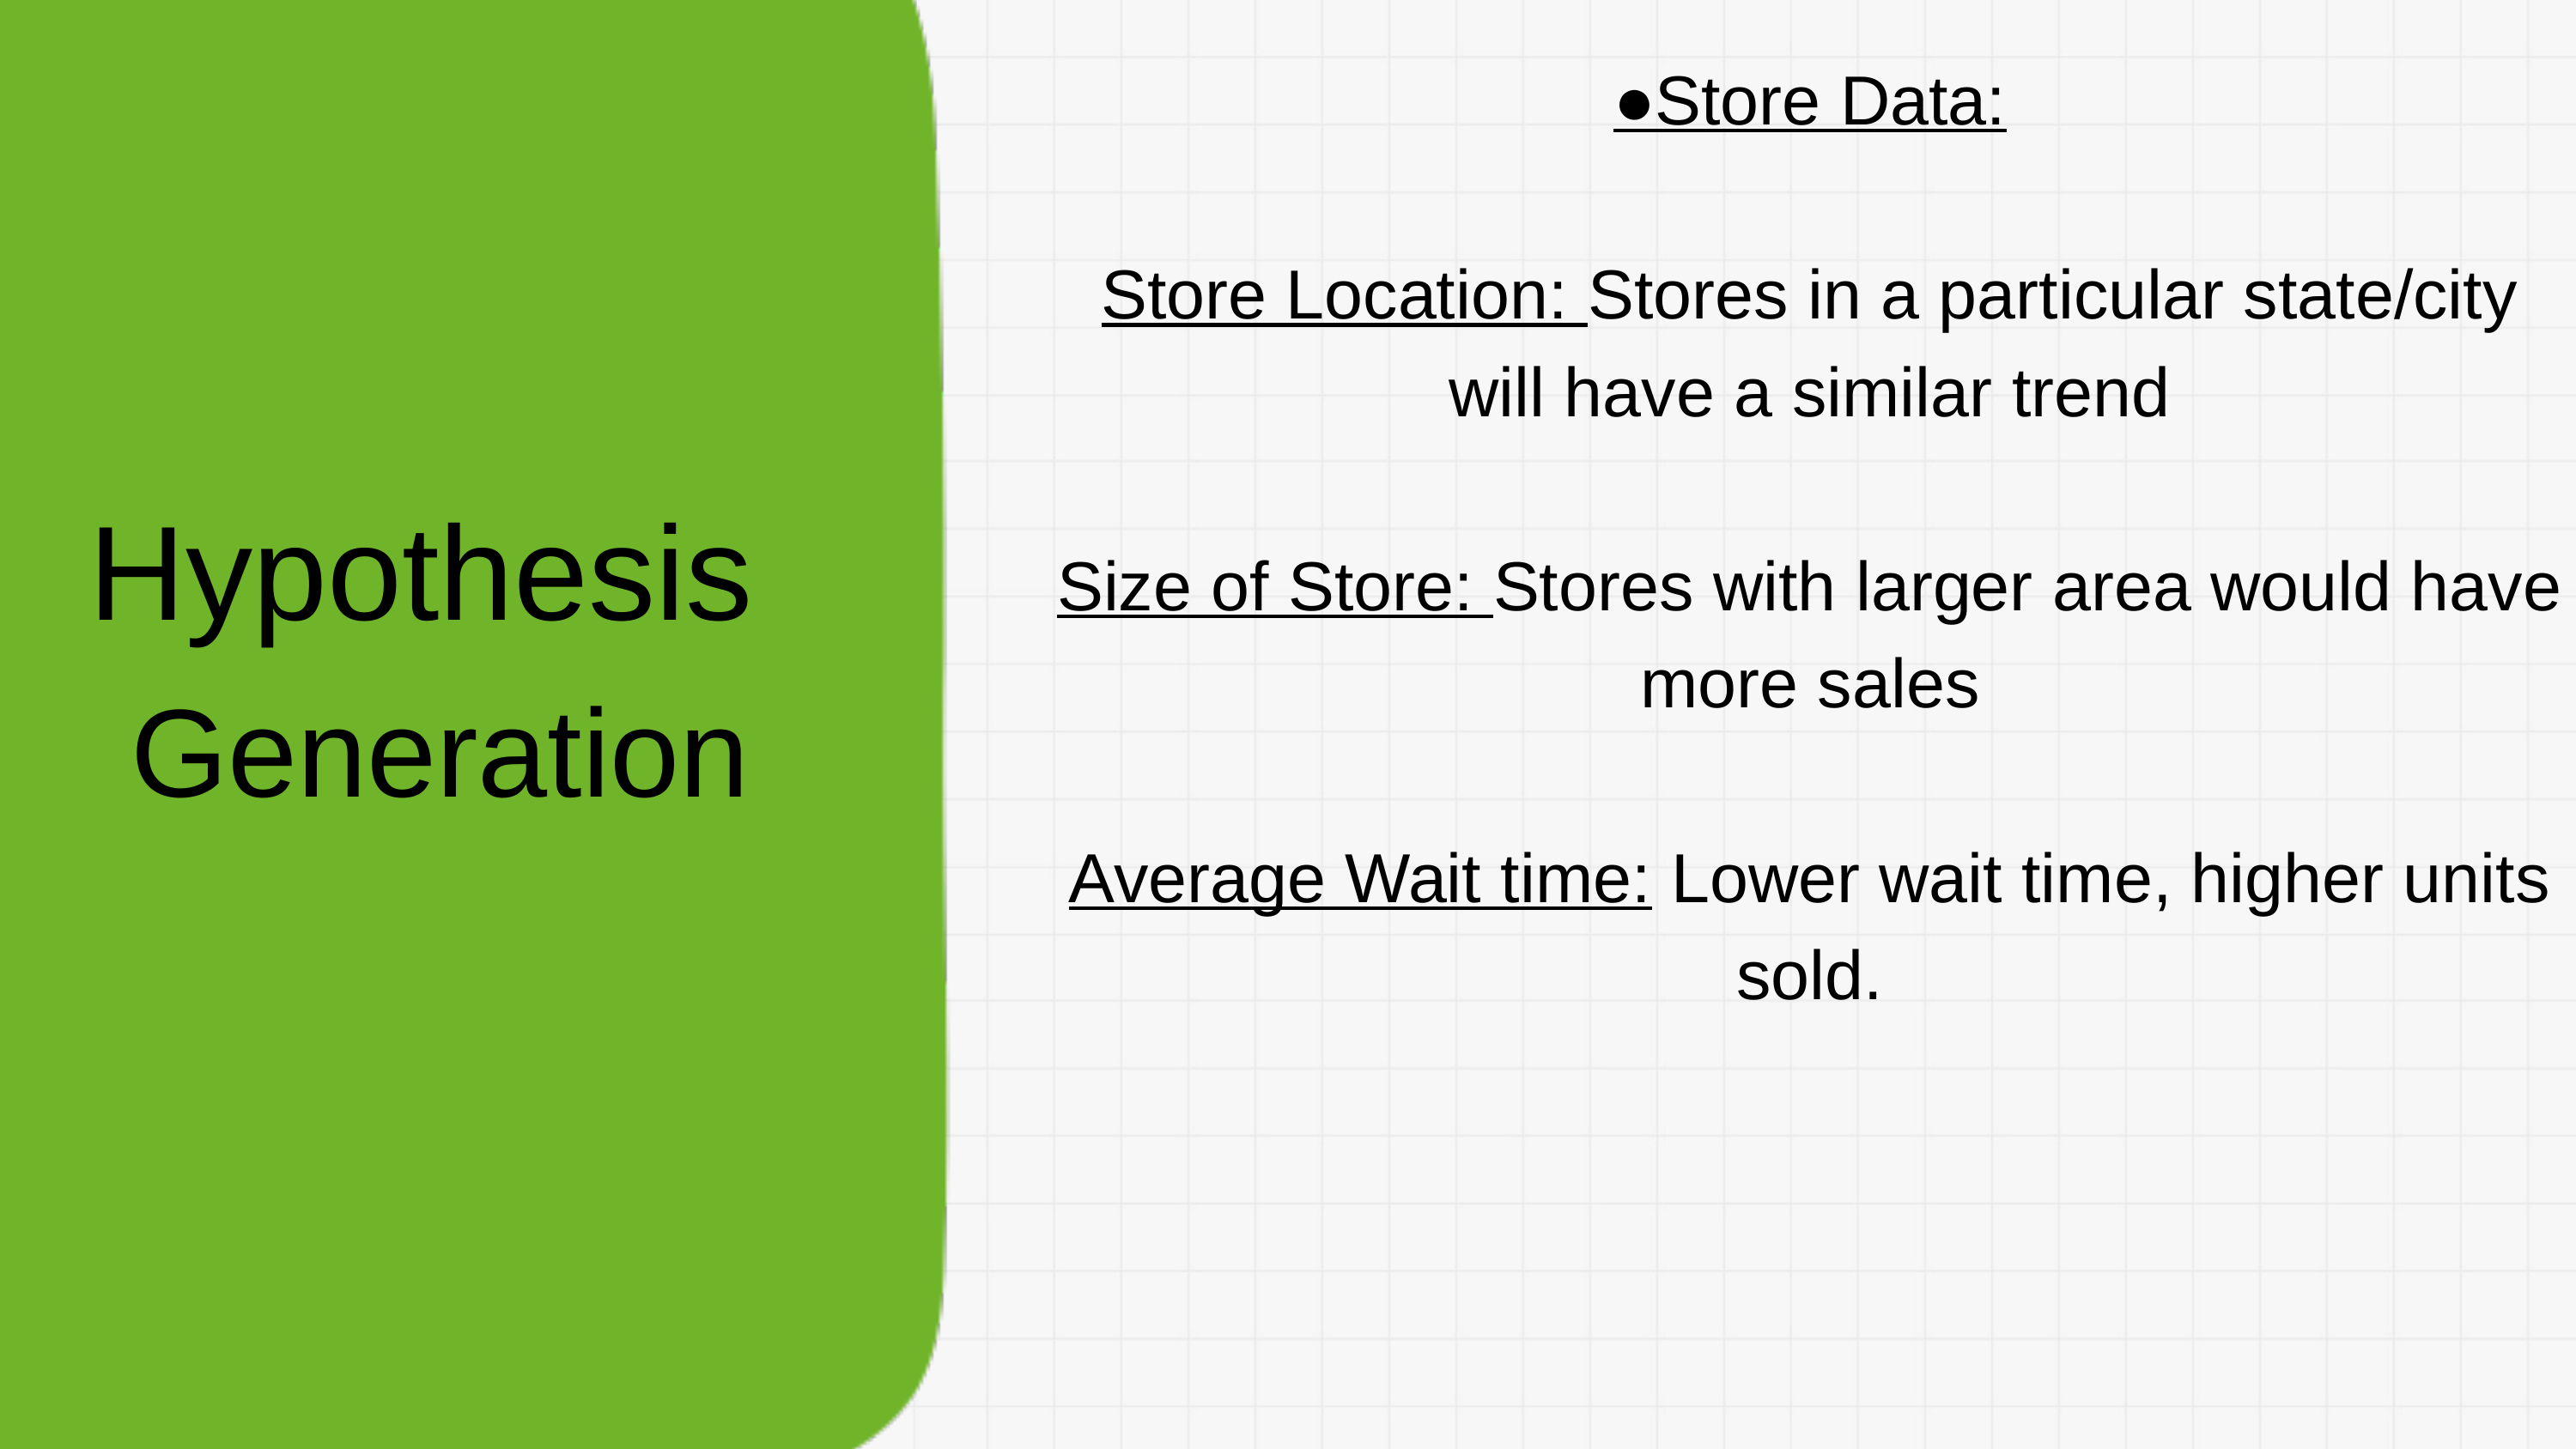

●Store Data:

Store Location: Stores in a particular state/city will have a similar trend

Size of Store: Stores with larger area would have more sales

Average Wait time: Lower wait time, higher units sold.

Hypothesis
Generation